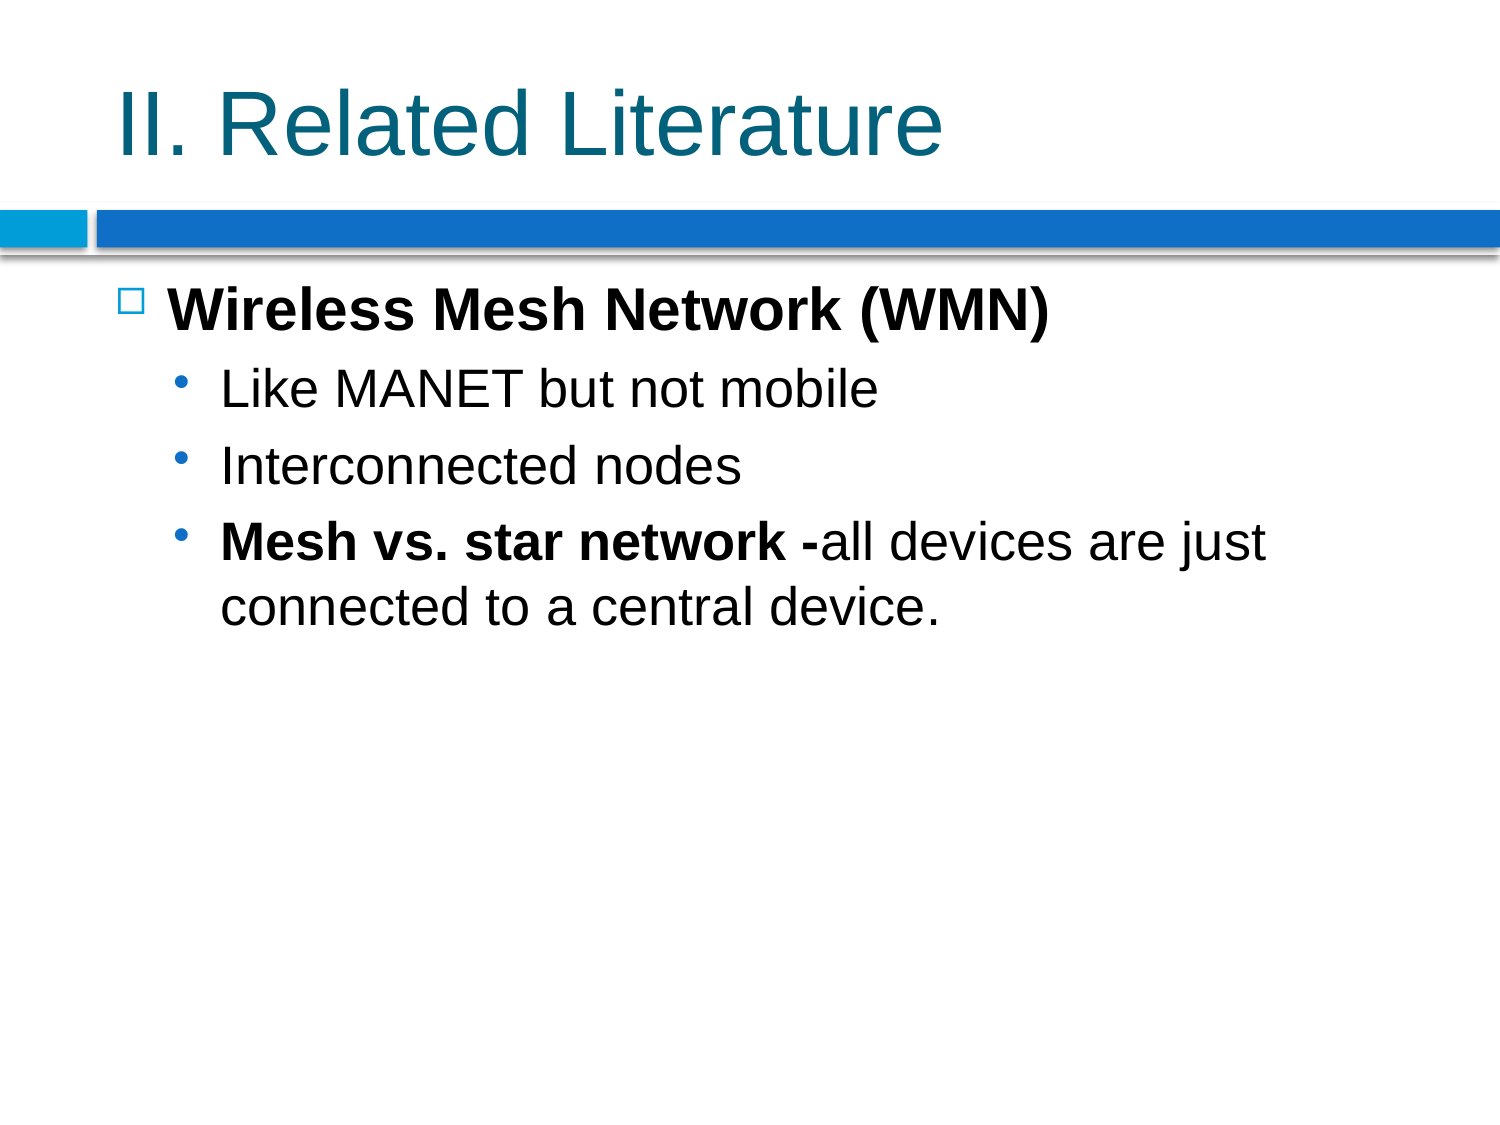

# II. Related Literature
Wireless Mesh Network (WMN)
Like MANET but not mobile
Interconnected nodes
Mesh vs. star network -all devices are just connected to a central device.